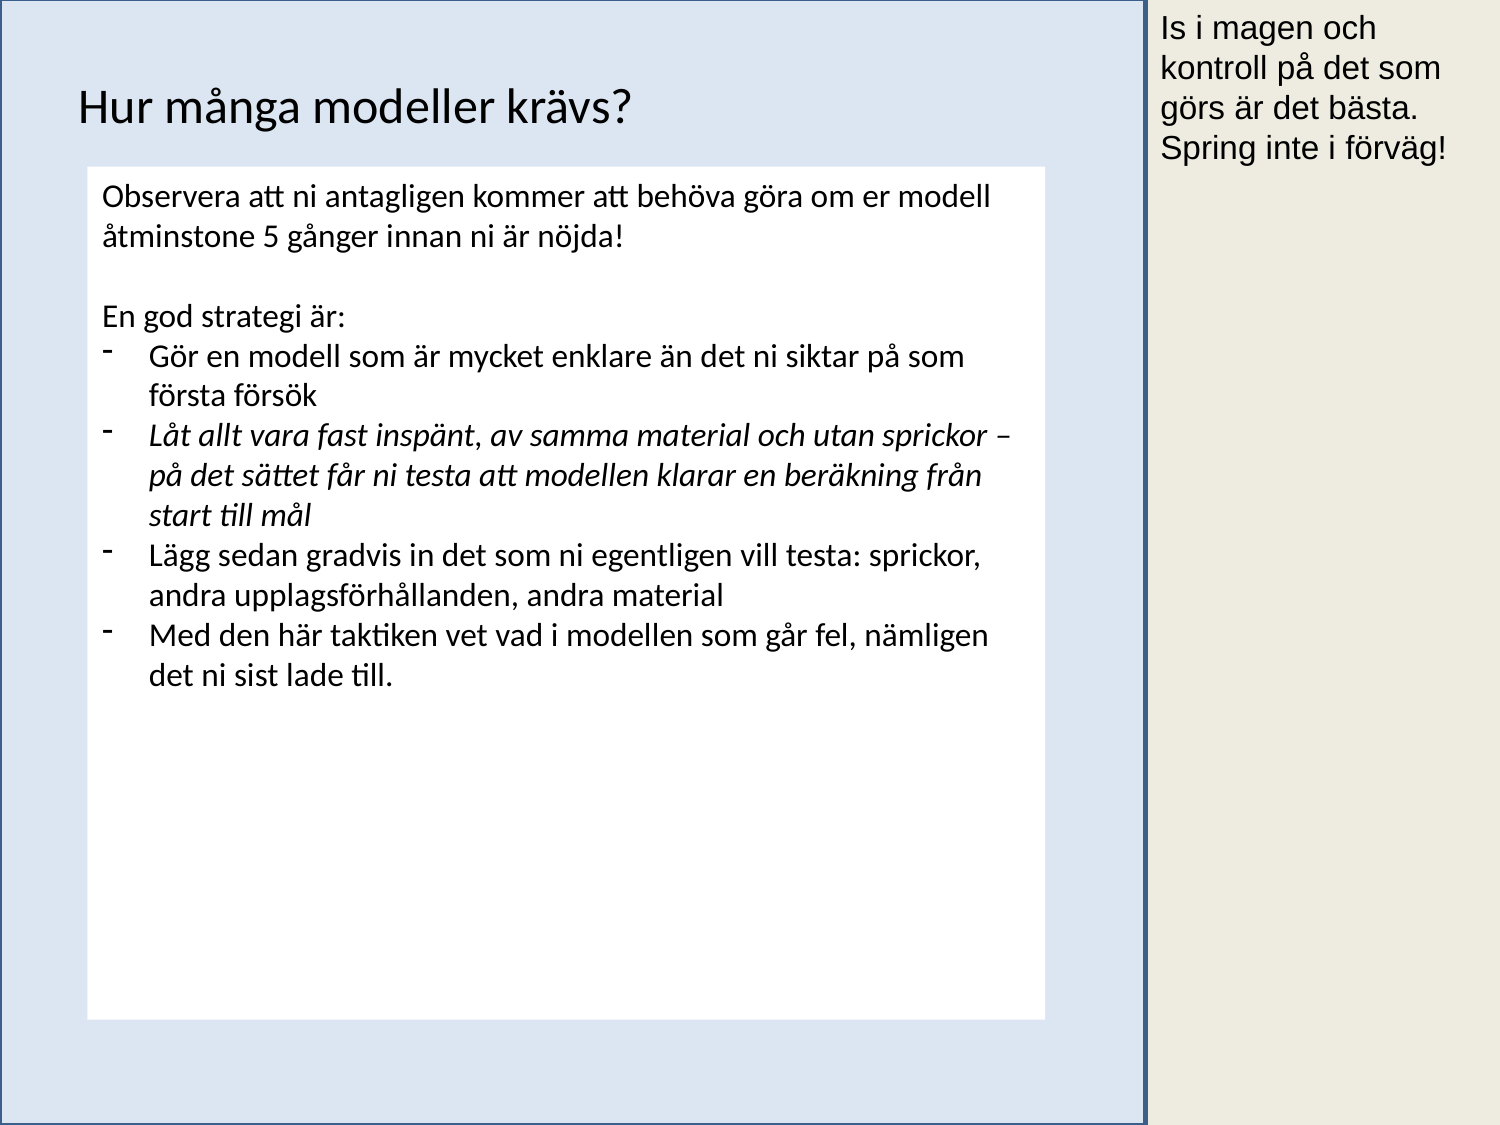

Is i magen och kontroll på det som görs är det bästa. Spring inte i förväg!

Hur många modeller krävs?
Observera att ni antagligen kommer att behöva göra om er modell åtminstone 5 gånger innan ni är nöjda!

En god strategi är:
Gör en modell som är mycket enklare än det ni siktar på som första försök
Låt allt vara fast inspänt, av samma material och utan sprickor – på det sättet får ni testa att modellen klarar en beräkning från start till mål
Lägg sedan gradvis in det som ni egentligen vill testa: sprickor, andra upplagsförhållanden, andra material
Med den här taktiken vet vad i modellen som går fel, nämligen det ni sist lade till.